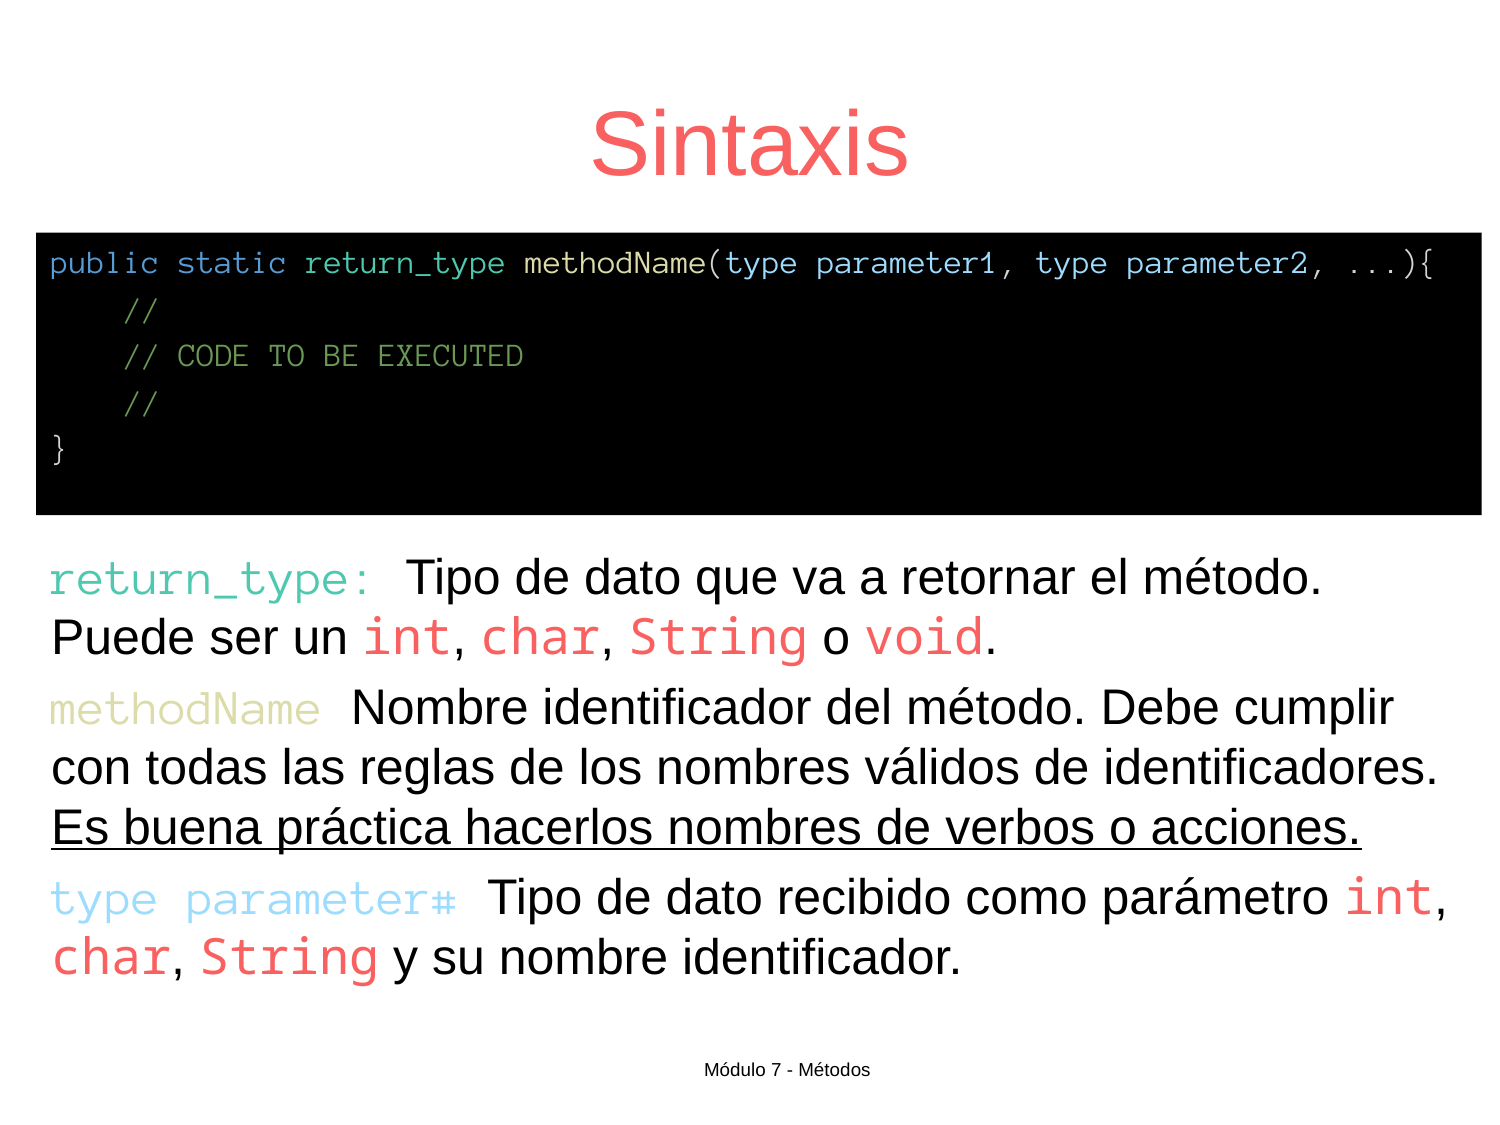

# Sintaxis
public static return_type methodName(type parameter1, type parameter2, ...){
    //
    // CODE TO BE EXECUTED
    //
}

return_type: Tipo de dato que va a retornar el método. Puede ser un int, char, String o void.
methodName Nombre identificador del método. Debe cumplir con todas las reglas de los nombres válidos de identificadores. Es buena práctica hacerlos nombres de verbos o acciones.
type parameter# Tipo de dato recibido como parámetro int, char, String y su nombre identificador.